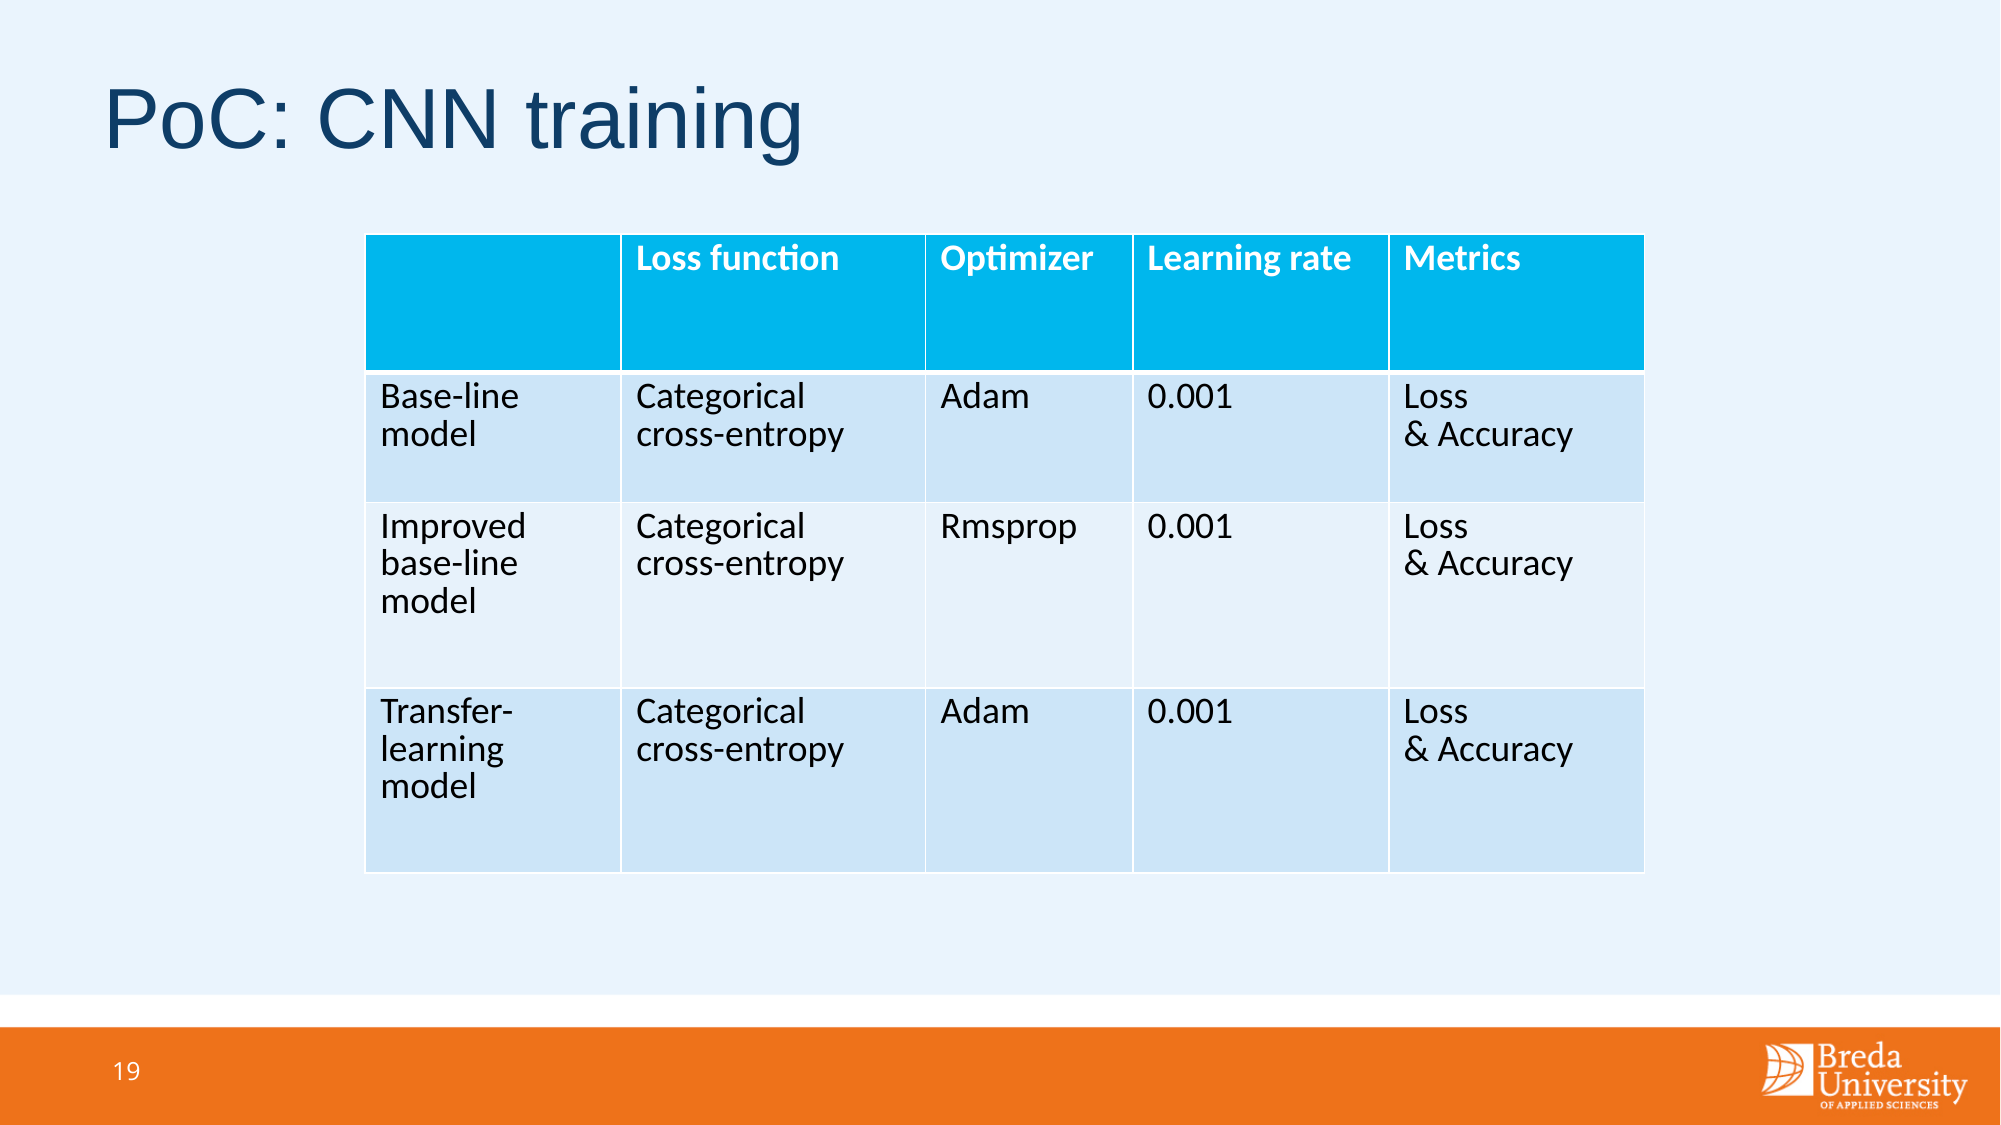

# PoC: CNN training
|  | Loss function | Optimizer | Learning rate | Metrics |
| --- | --- | --- | --- | --- |
| Base-line model | Categorical cross-entropy | Adam | 0.001 | Loss & Accuracy |
| Improved base-line model | Categorical cross-entropy | Rmsprop | 0.001 | Loss & Accuracy |
| Transfer-learning model | Categorical  cross-entropy | Adam | 0.001 | Loss & Accuracy |
19